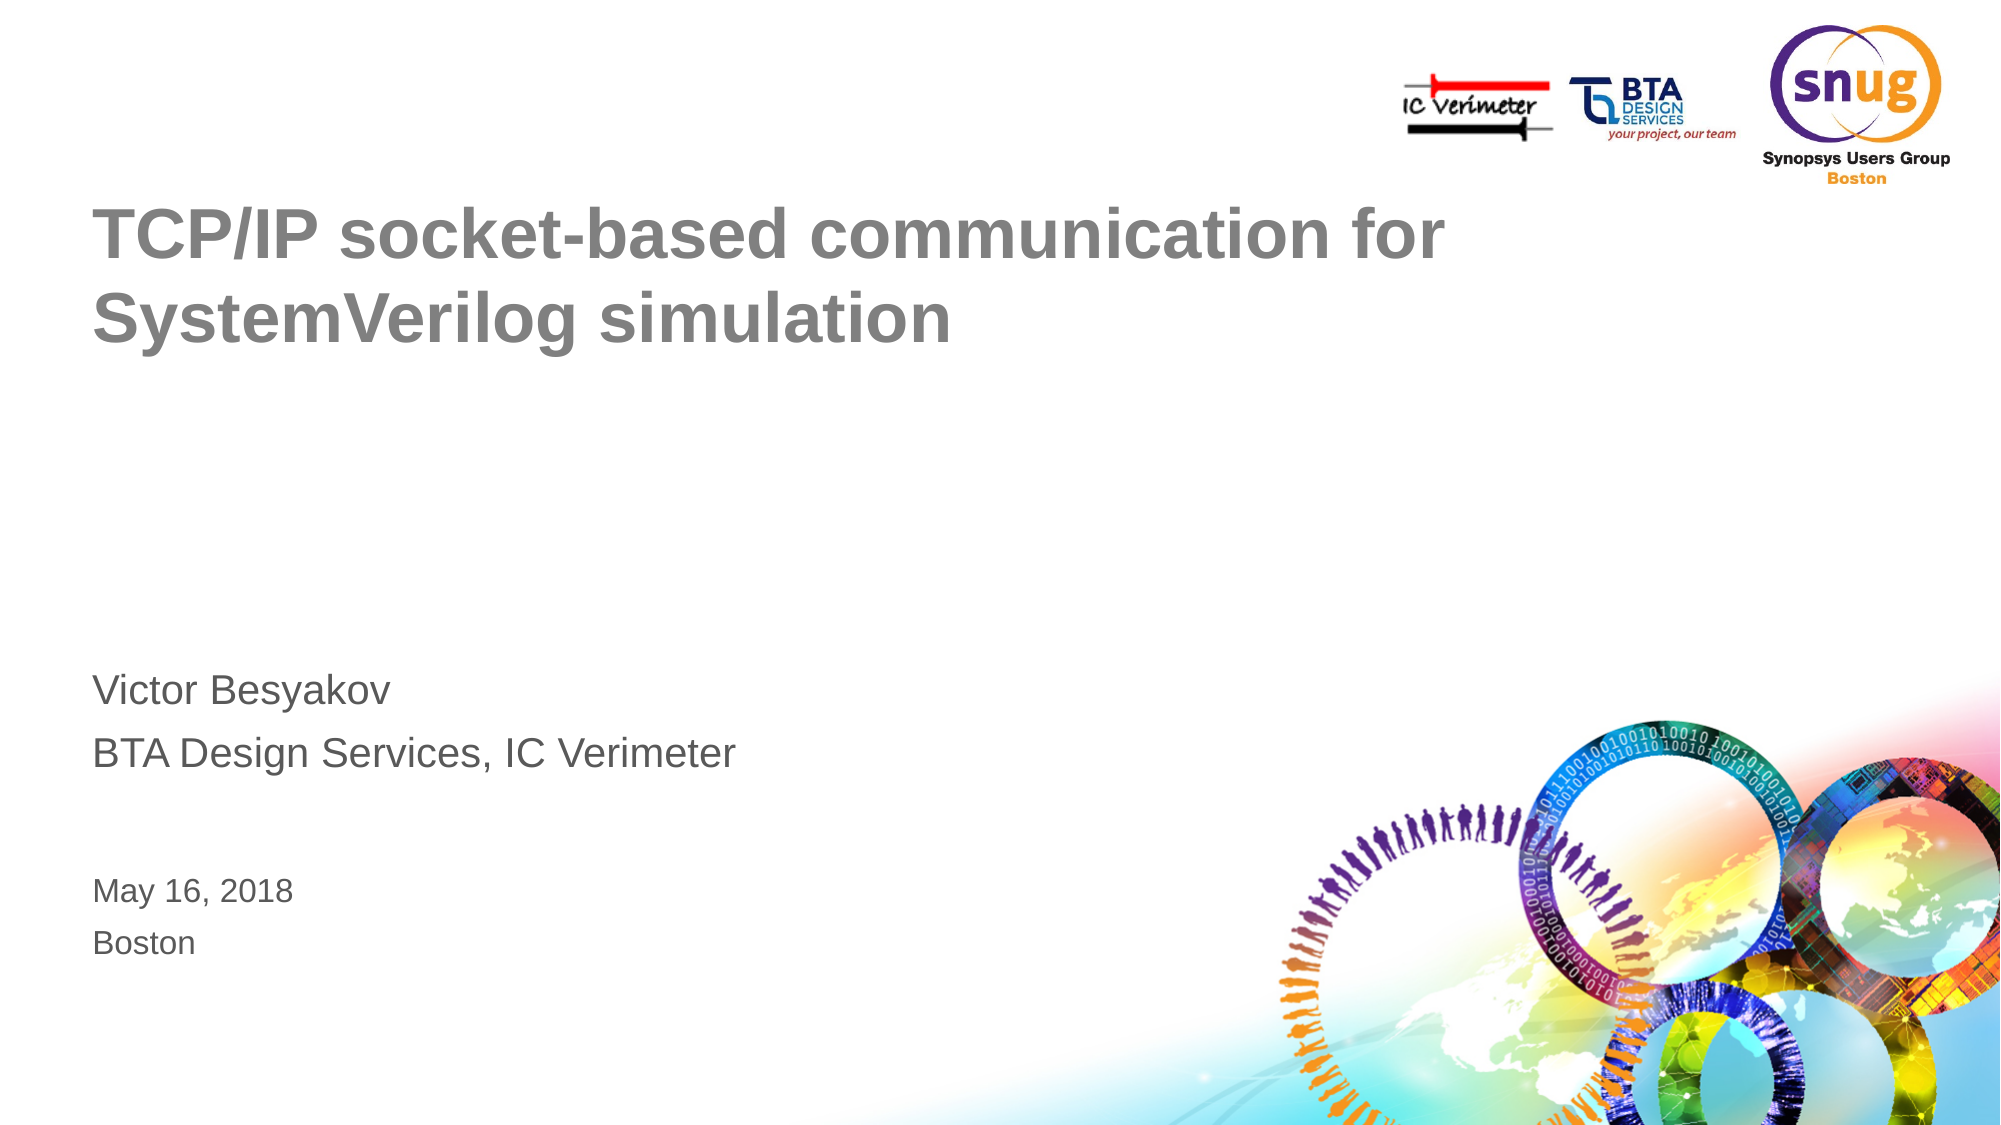

# TCP/IP socket-based communication for SystemVerilog simulation

Victor Besyakov
BTA Design Services, IC Verimeter
May 16, 2018
Boston